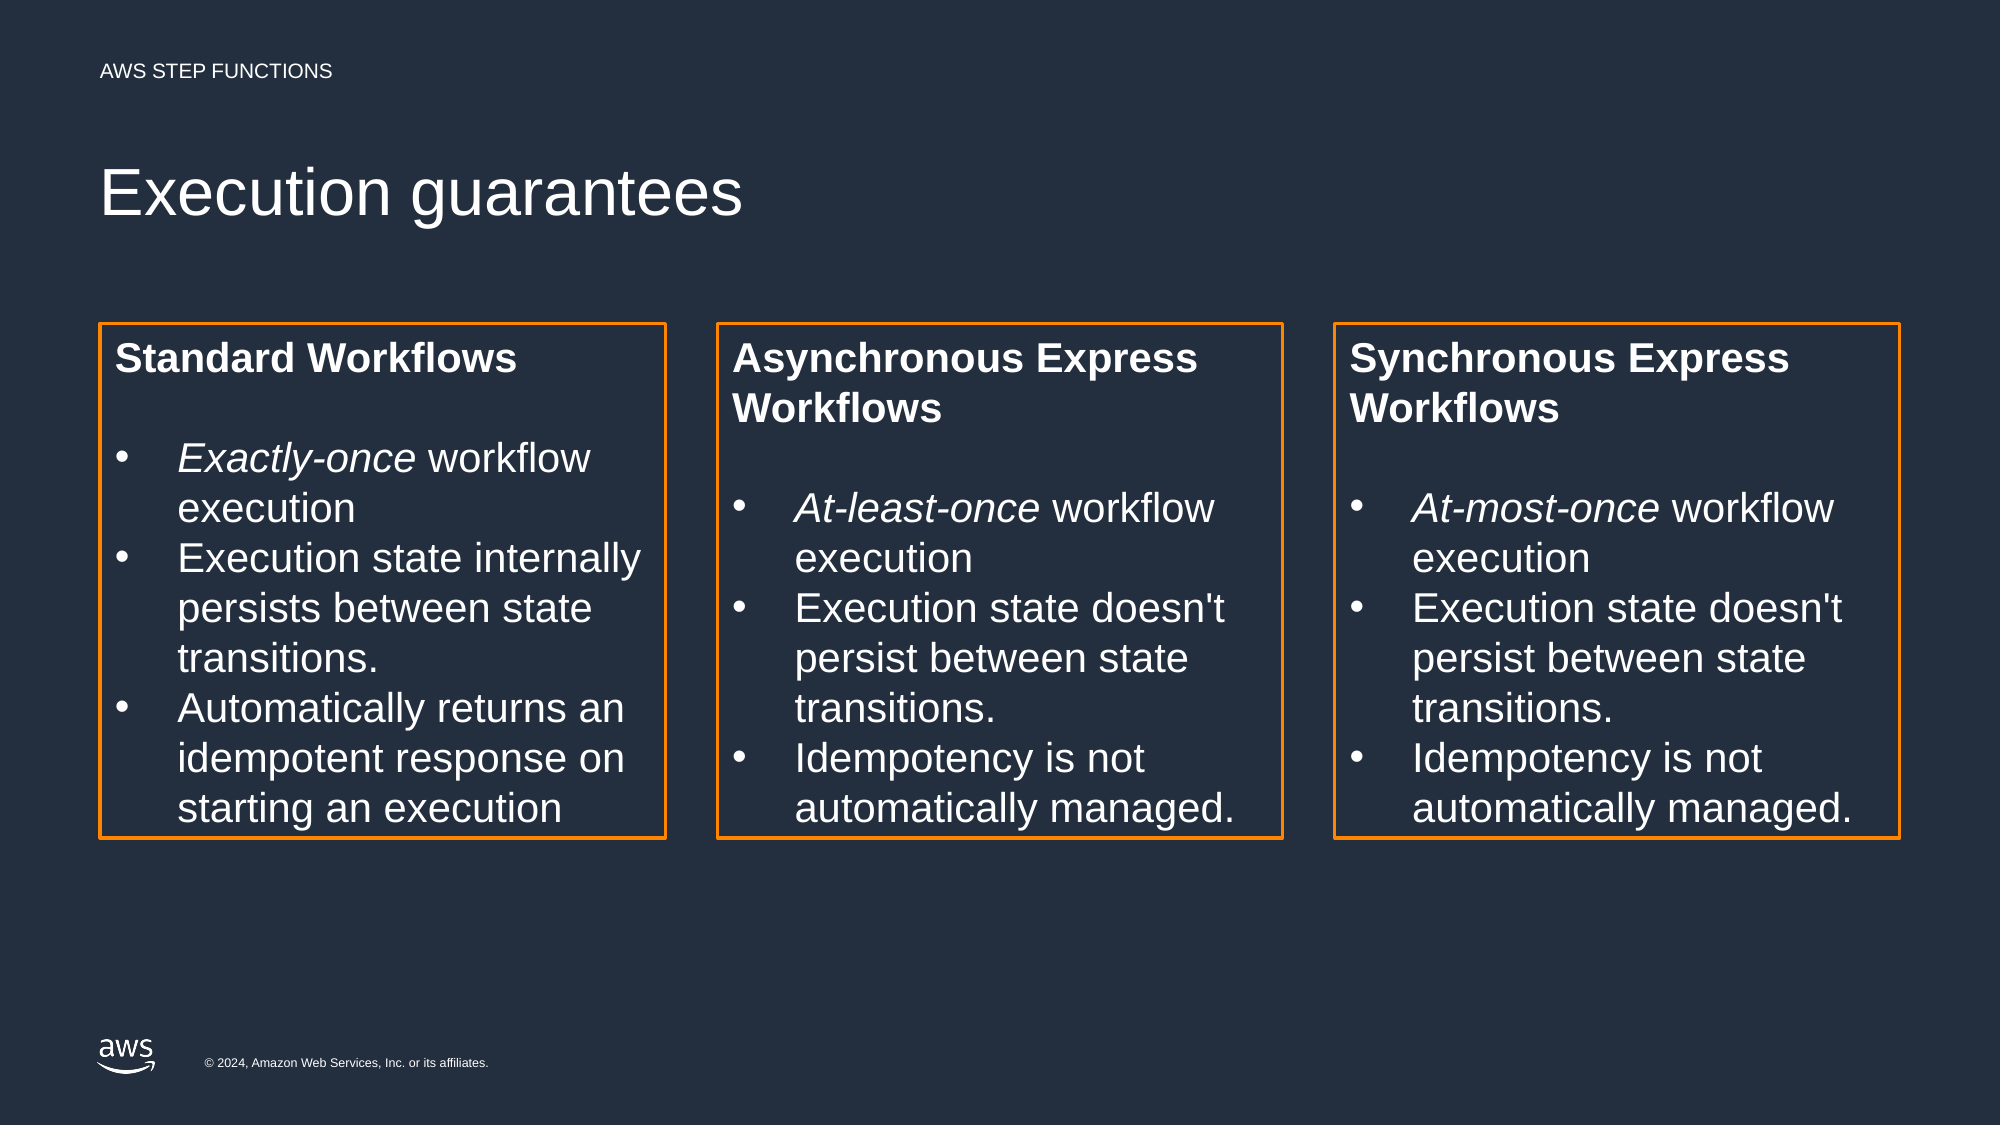

# Execution guarantees
Synchronous Express Workflows

At-most-once workflow execution
Execution state doesn't persist between state transitions.
Idempotency is not automatically managed.
Standard Workflows

Exactly-once workflow execution
Execution state internally persists between state transitions.
Automatically returns an idempotent response on starting an execution
Asynchronous Express Workflows

At-least-once workflow execution
Execution state doesn't persist between state transitions.
Idempotency is not automatically managed.